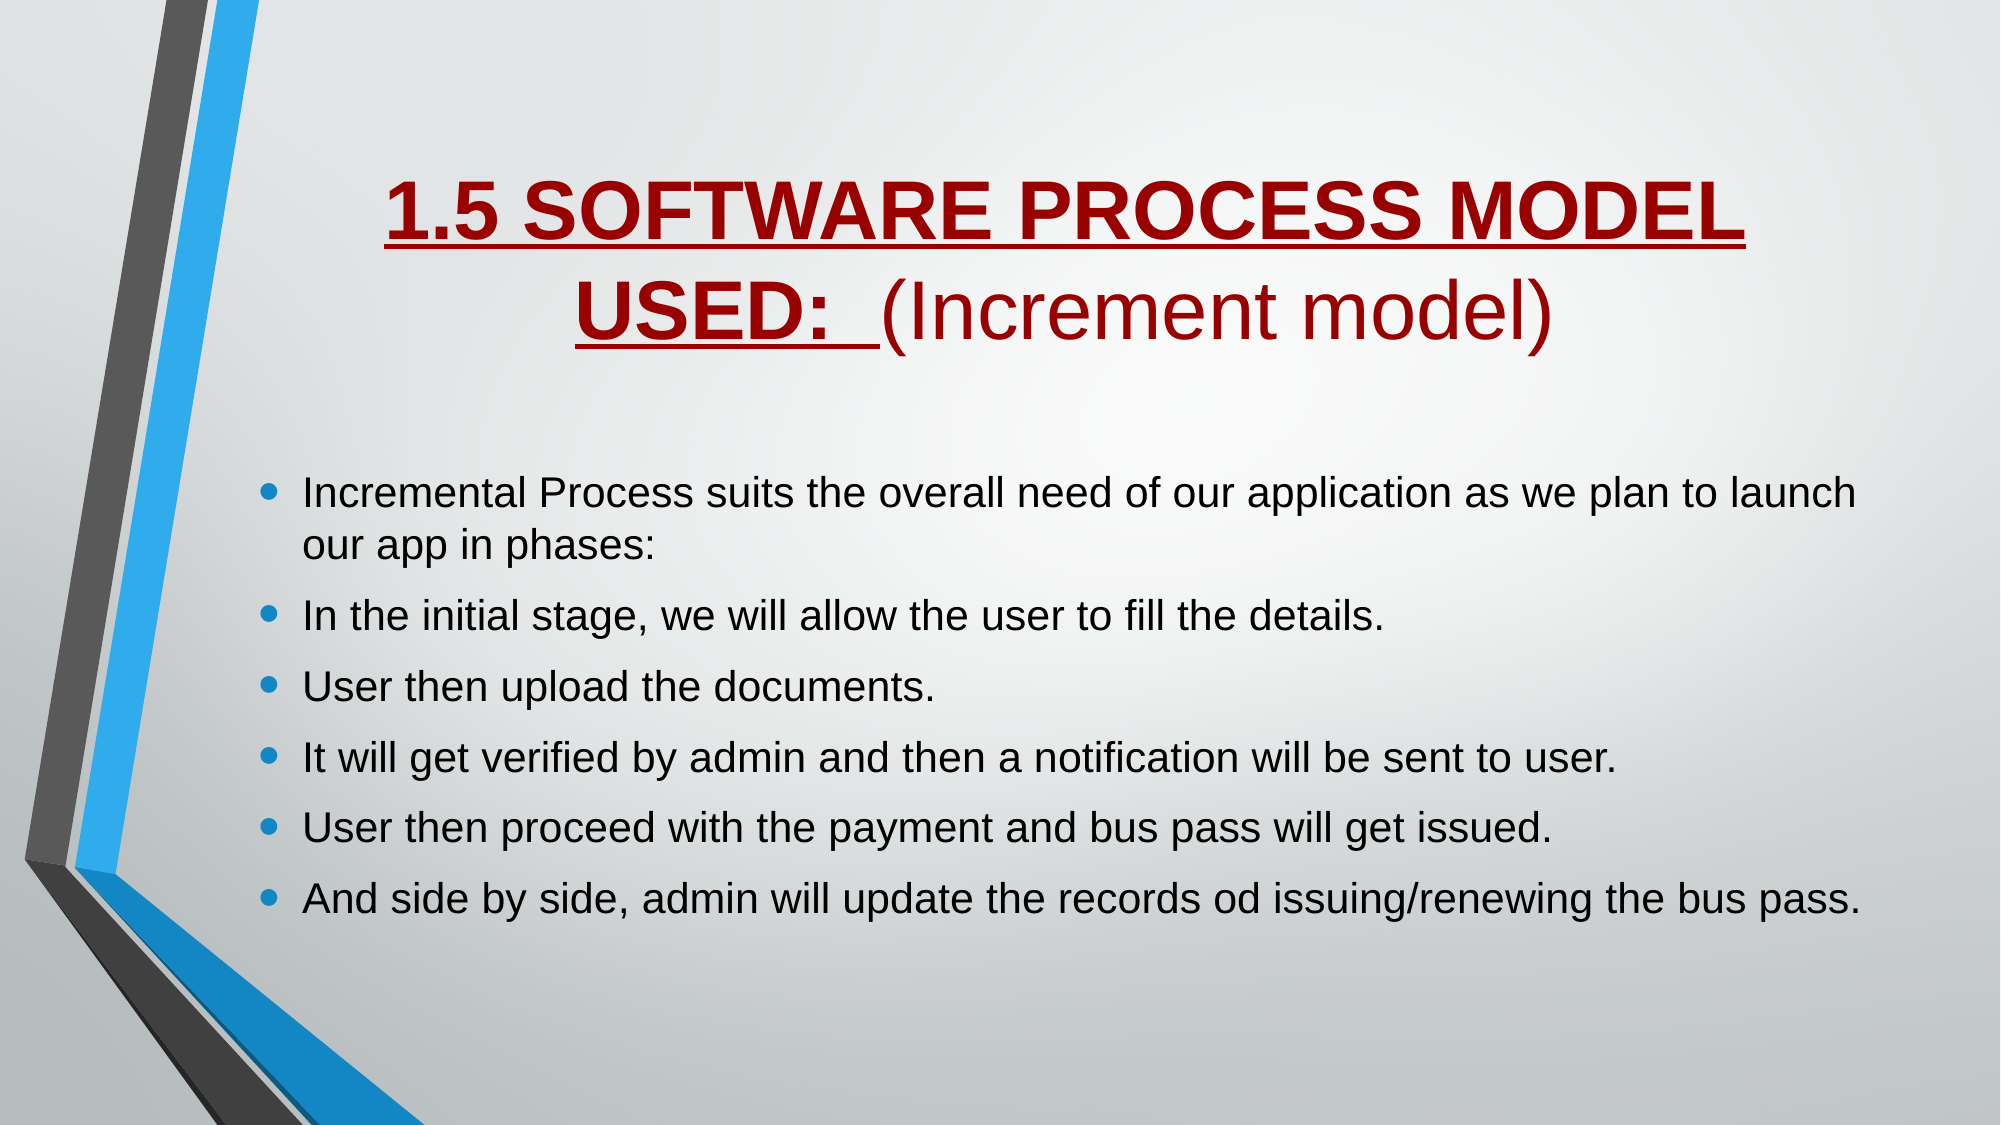

# 1.5 SOFTWARE PROCESS MODEL USED:  (Increment model)
Incremental Process suits the overall need of our application as we plan to launch our app in phases:
In the initial stage, we will allow the user to fill the details.
User then upload the documents.
It will get verified by admin and then a notification will be sent to user.
User then proceed with the payment and bus pass will get issued.
And side by side, admin will update the records od issuing/renewing the bus pass.